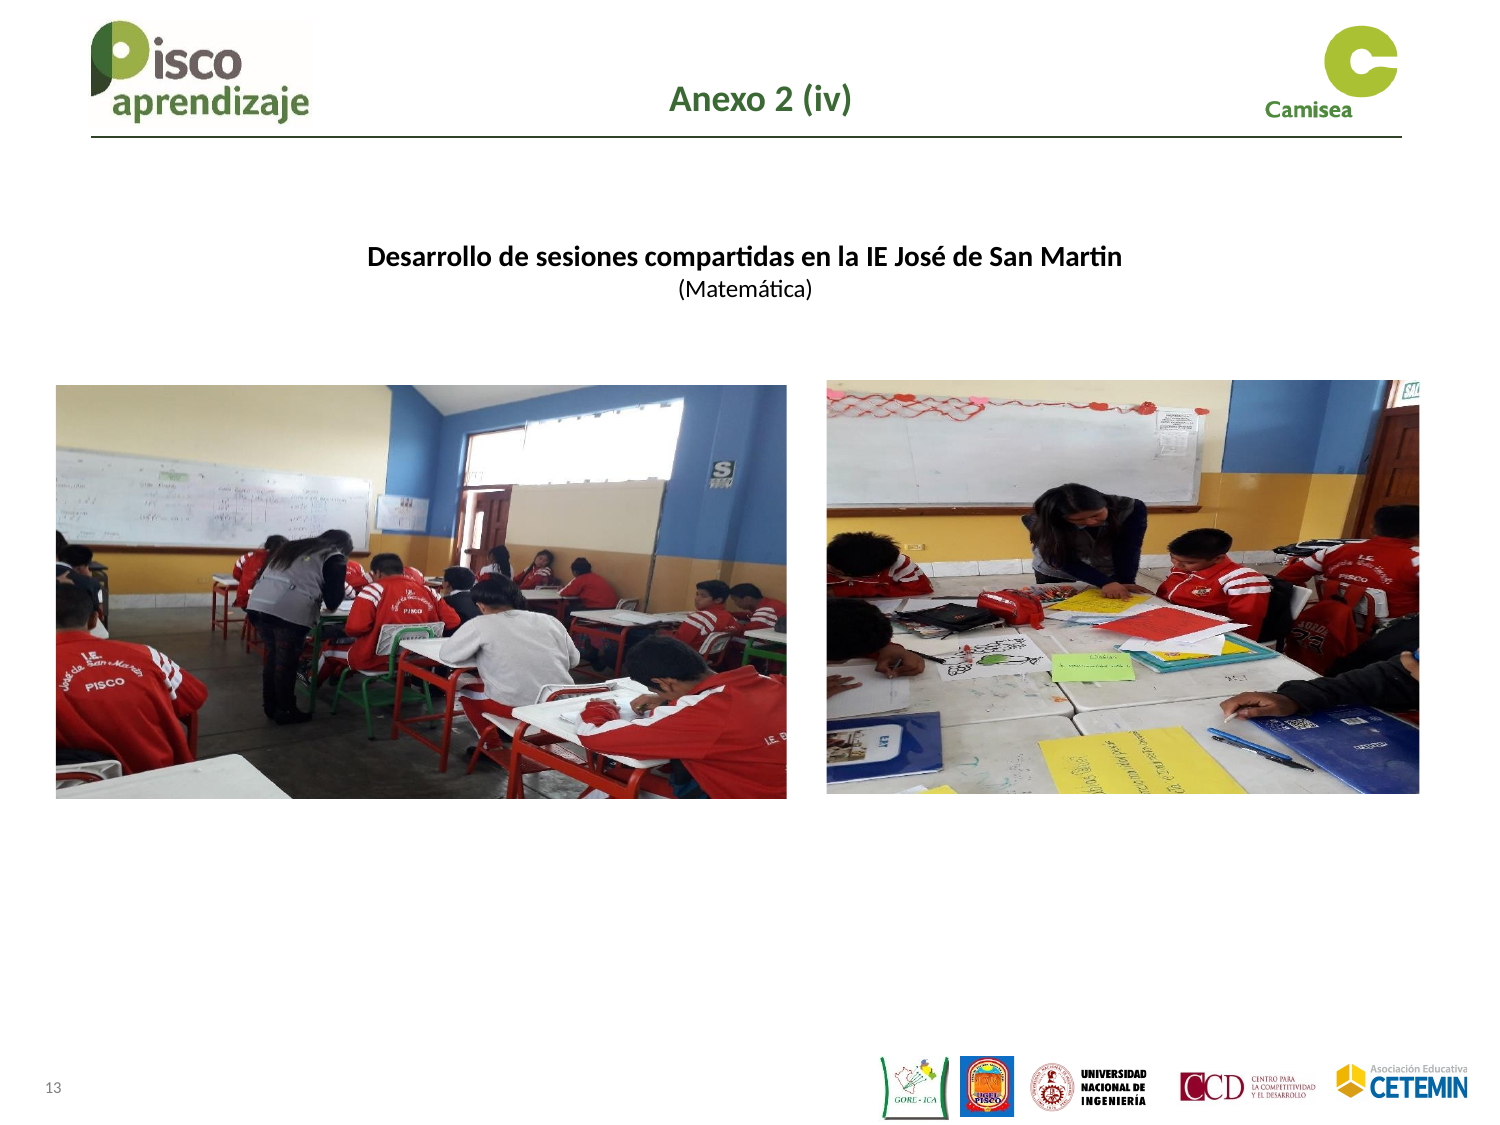

Anexo 2 (iv)

Desarrollo de sesiones compartidas en la IE José de San Martin
(Matemática)

13